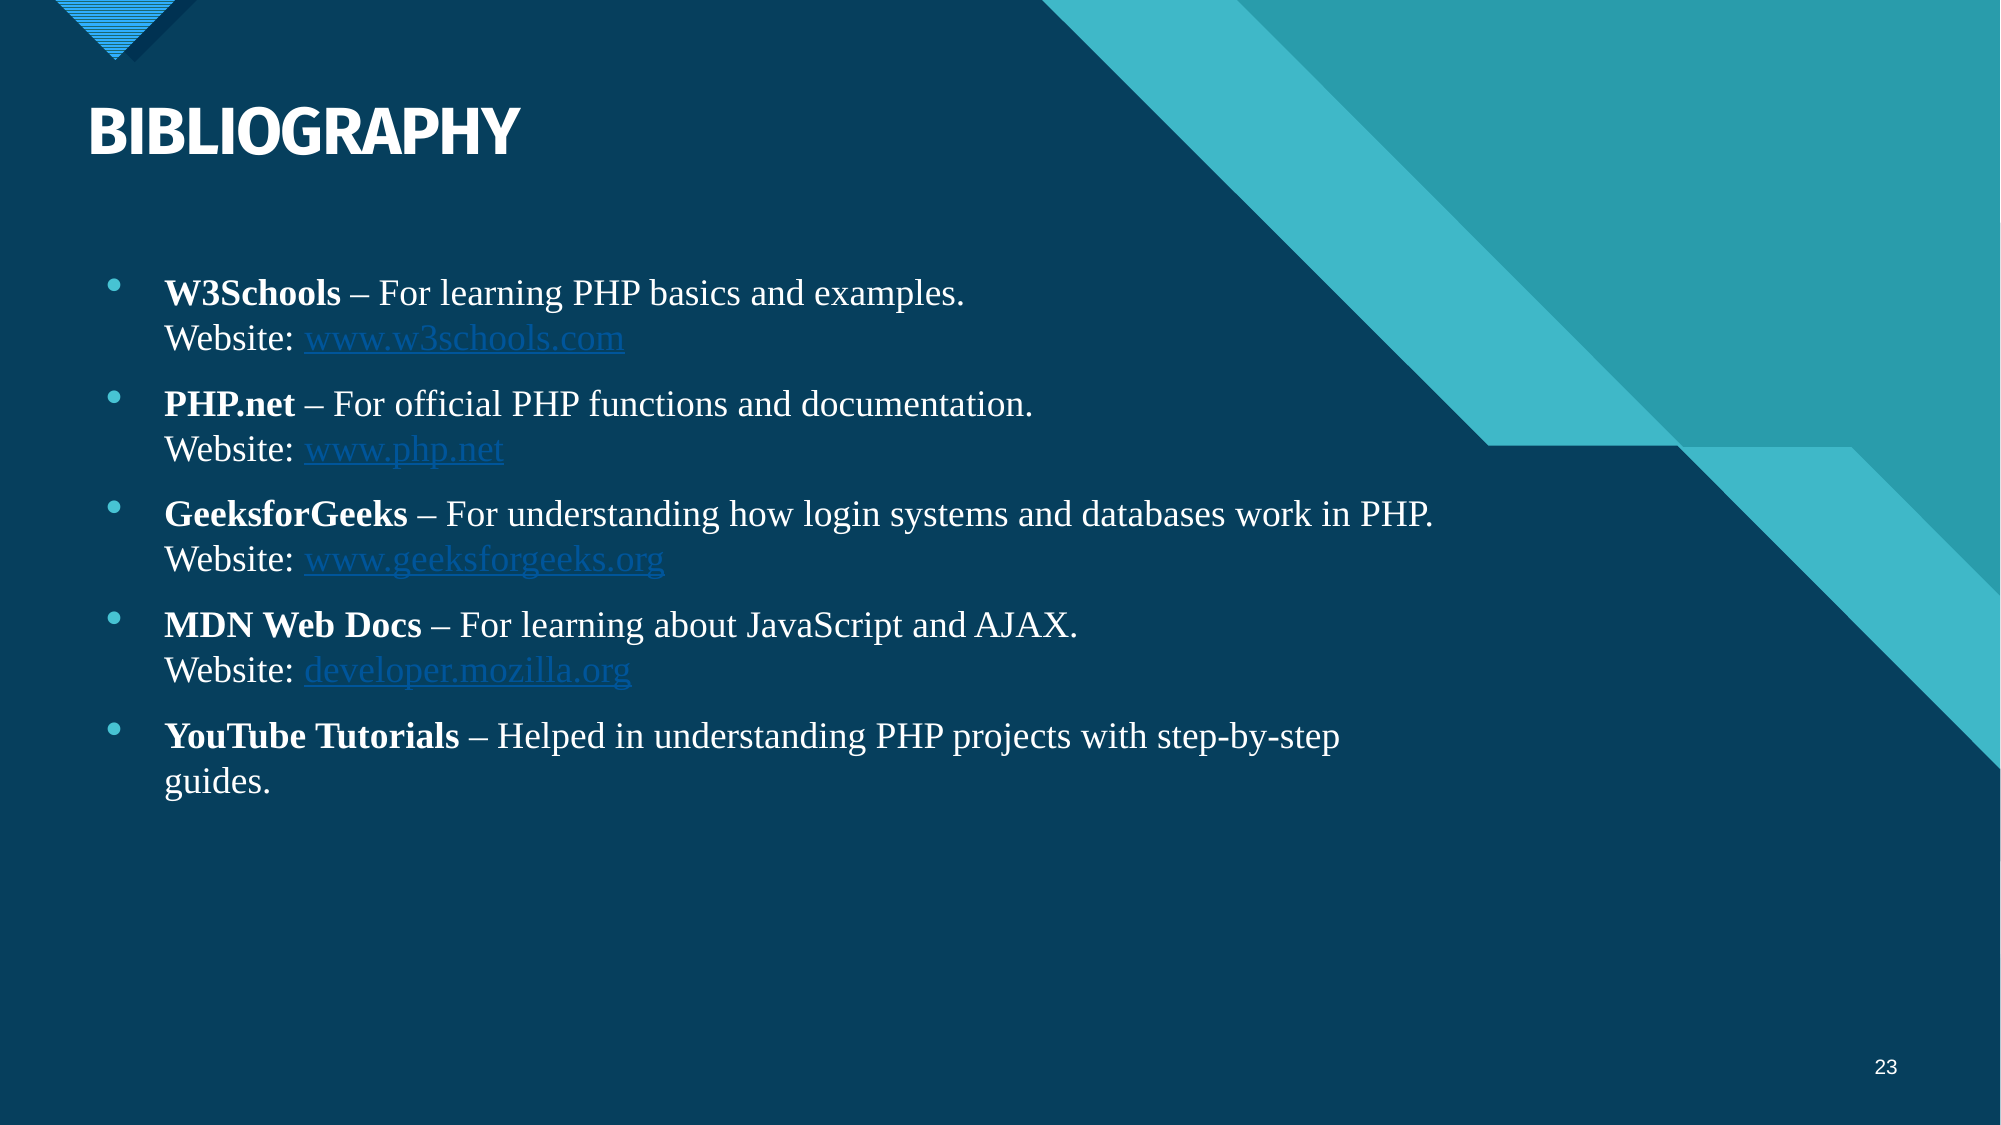

# BIBLIOGRAPHY
W3Schools – For learning PHP basics and examples.
Website: www.w3schools.com
PHP.net – For official PHP functions and documentation.
Website: www.php.net
GeeksforGeeks – For understanding how login systems and databases work in PHP.
Website: www.geeksforgeeks.org
MDN Web Docs – For learning about JavaScript and AJAX.
Website: developer.mozilla.org
YouTube Tutorials – Helped in understanding PHP projects with step-by-step guides.

23